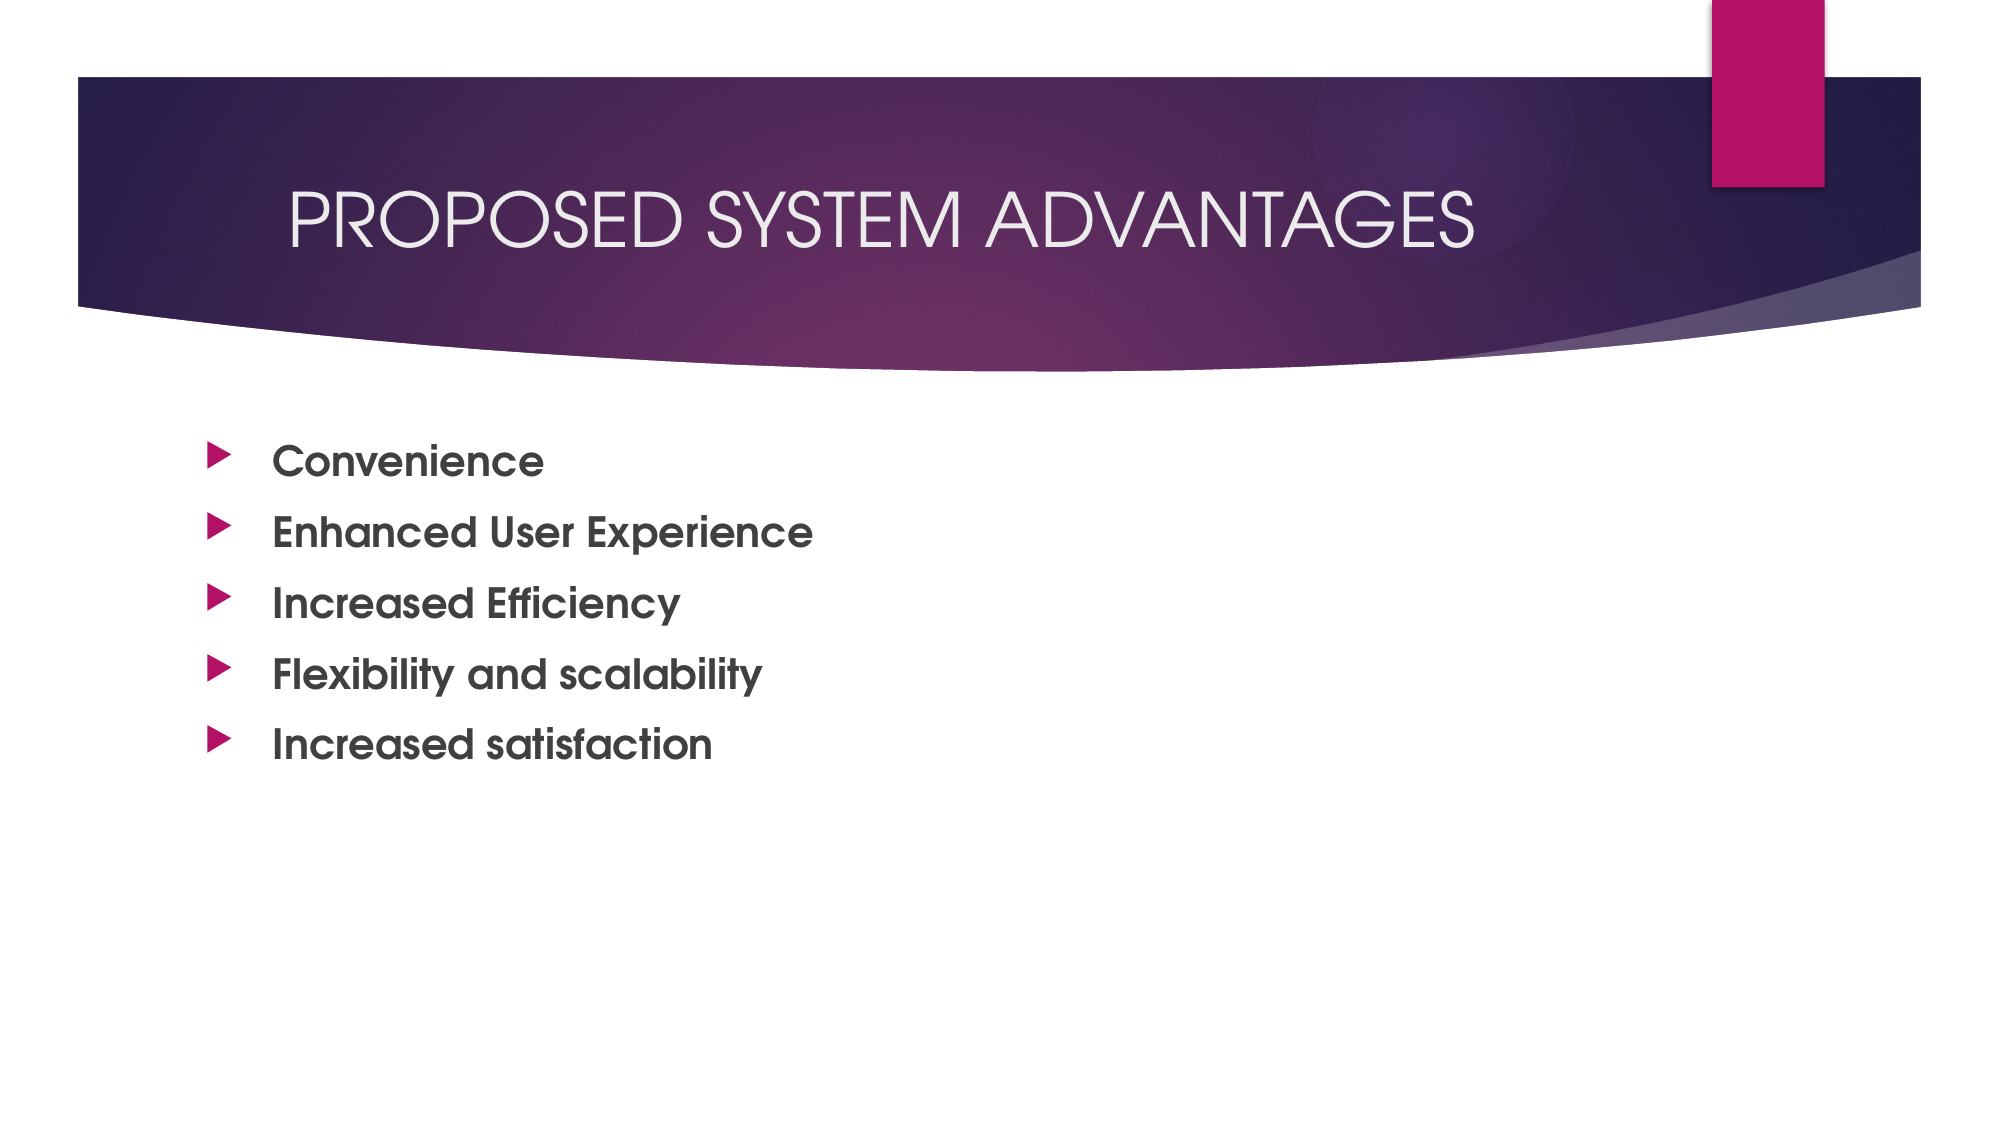

# PROPOSED SYSTEM ADVANTAGES
 Convenience
 Enhanced User Experience
 Increased Efficiency
 Flexibility and scalability
 Increased satisfaction